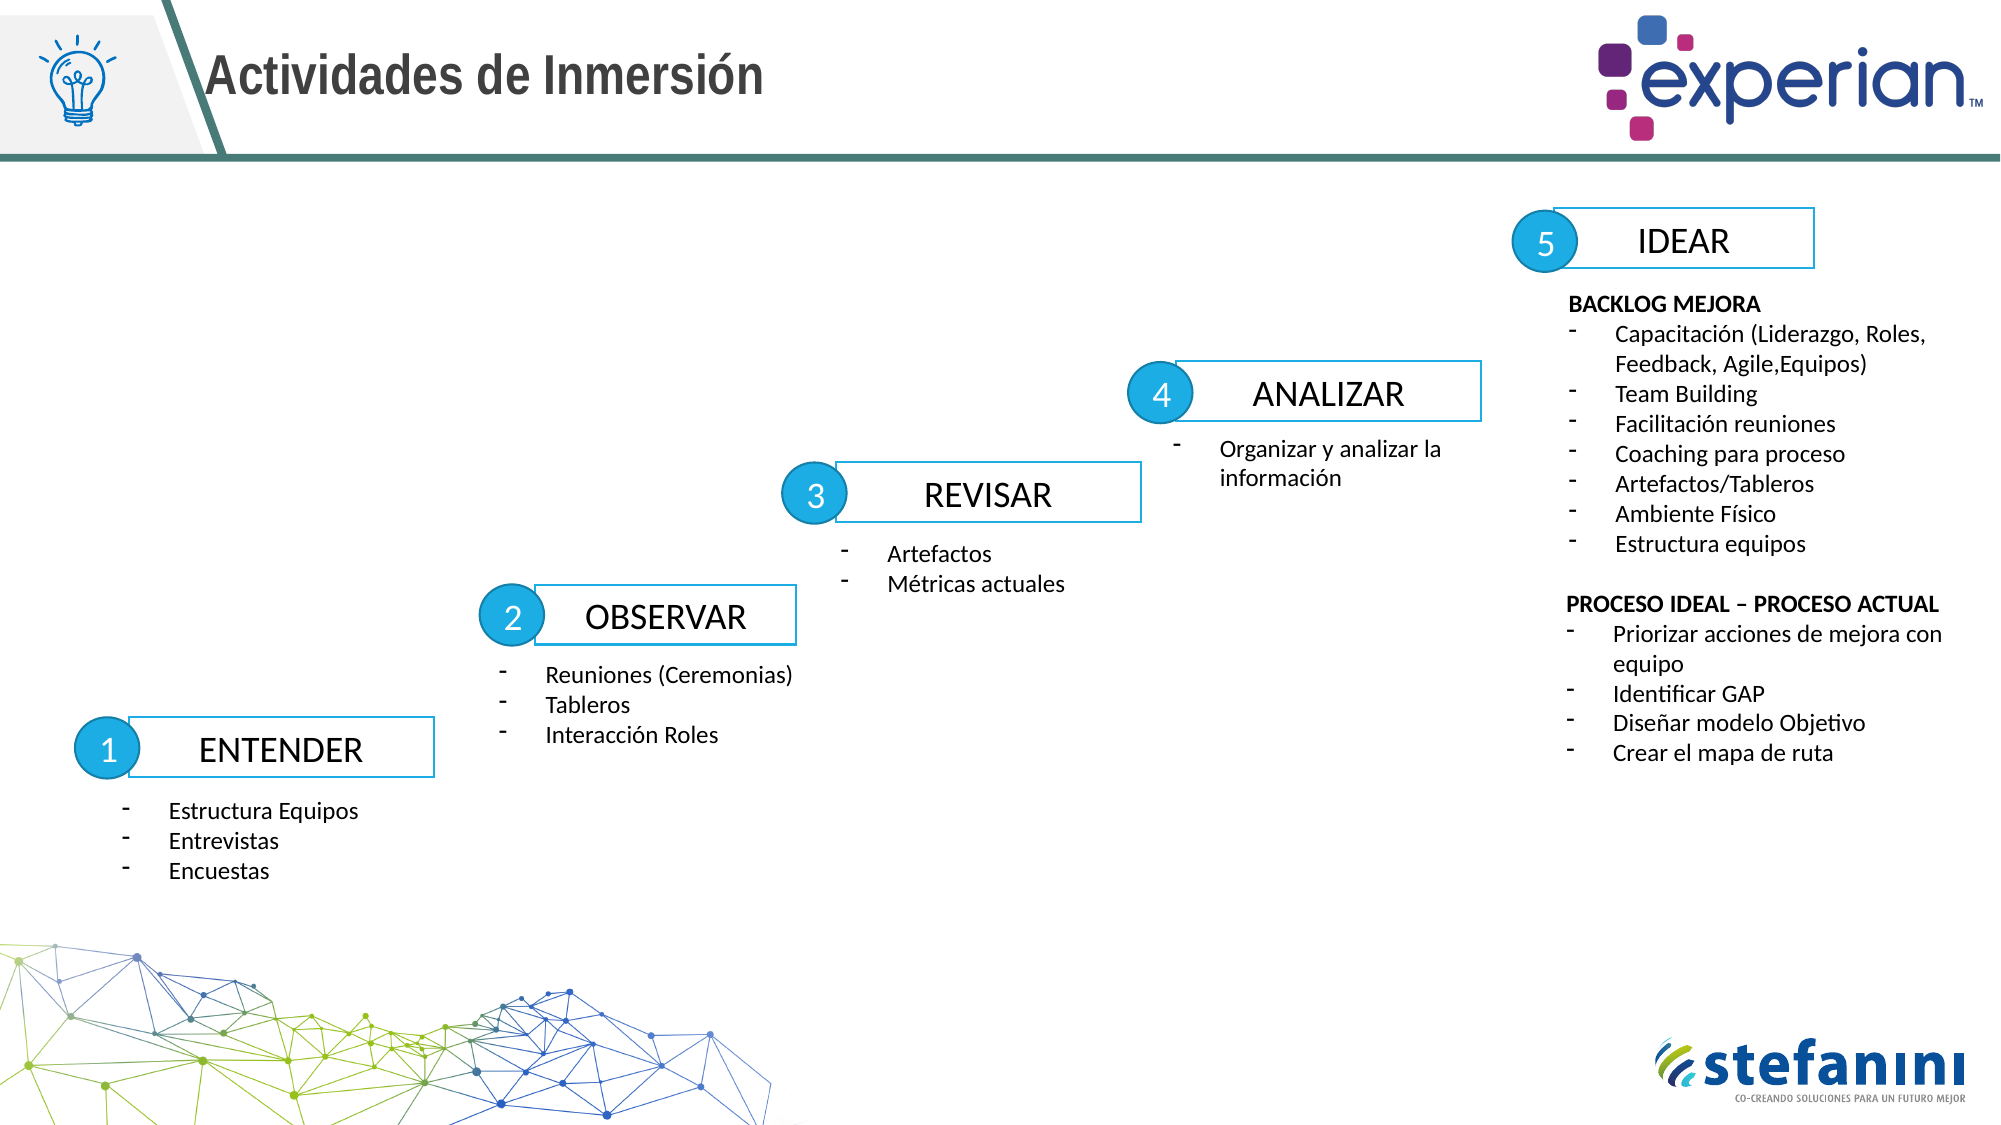

# Actividades de Inmersión
IDEAR
5
BACKLOG MEJORA
Capacitación (Liderazgo, Roles, Feedback, Agile,Equipos)
Team Building
Facilitación reuniones
Coaching para proceso
Artefactos/Tableros
Ambiente Físico
Estructura equipos
ANALIZAR
4
Organizar y analizar la información
3
REVISAR
Artefactos
Métricas actuales
PROCESO IDEAL – PROCESO ACTUAL
Priorizar acciones de mejora con equipo
Identificar GAP
Diseñar modelo Objetivo
Crear el mapa de ruta
2
OBSERVAR

Reuniones (Ceremonias)
Tableros
Interacción Roles
1
ENTENDER

Estructura Equipos
Entrevistas
Encuestas